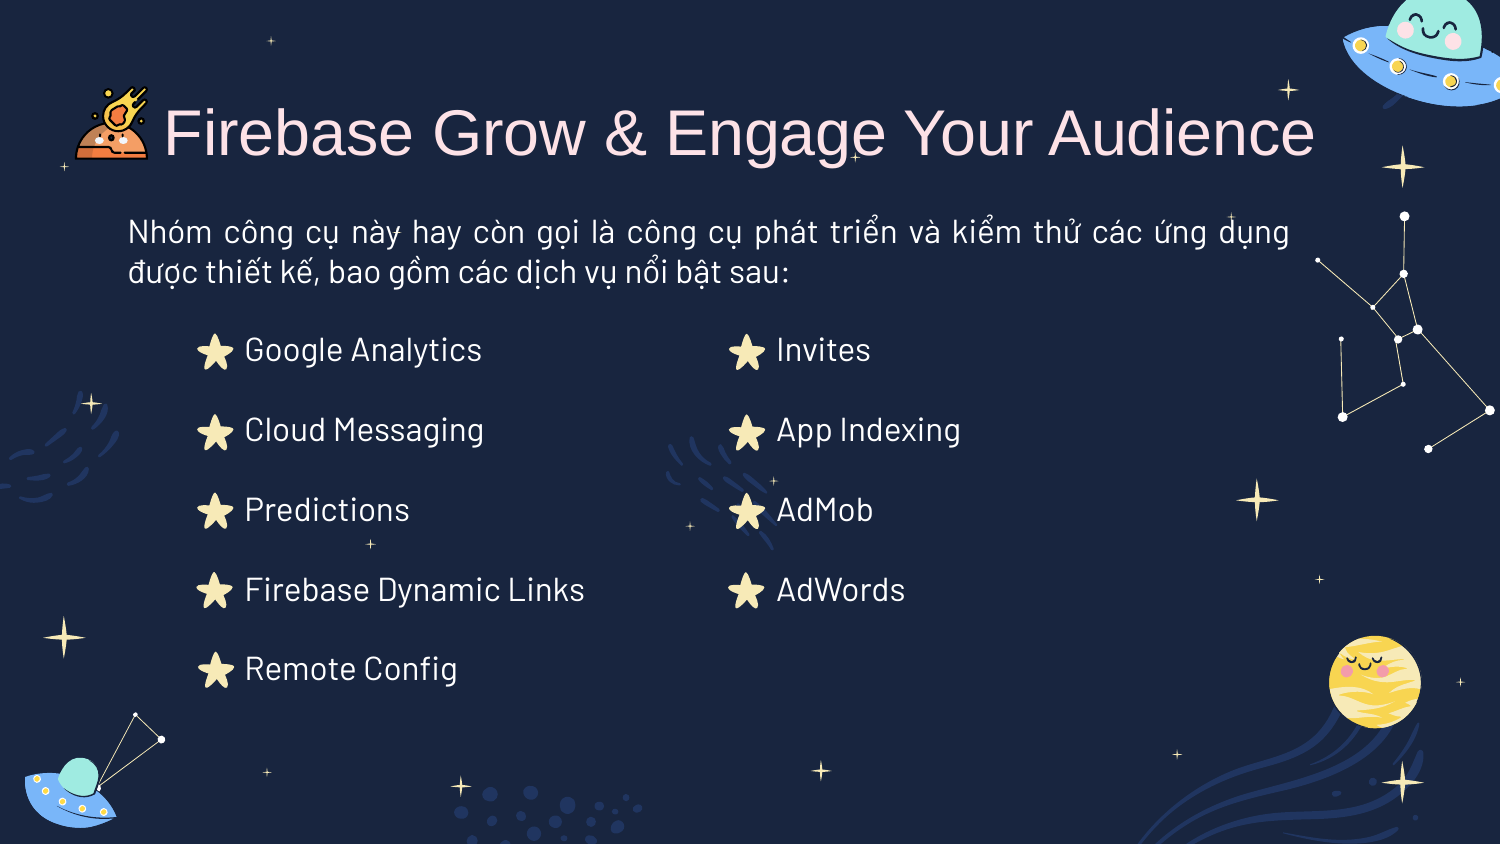

# Firebase Grow & Engage Your Audience

Nhóm công cụ này hay còn gọi là công cụ phát triển và kiểm thử các ứng dụng được thiết kế, bao gồm các dịch vụ nổi bật sau:

Google Analytics

Cloud Messaging

Predictions

Firebase Dynamic Links

Remote Config
Invites

App Indexing

AdMob

AdWords